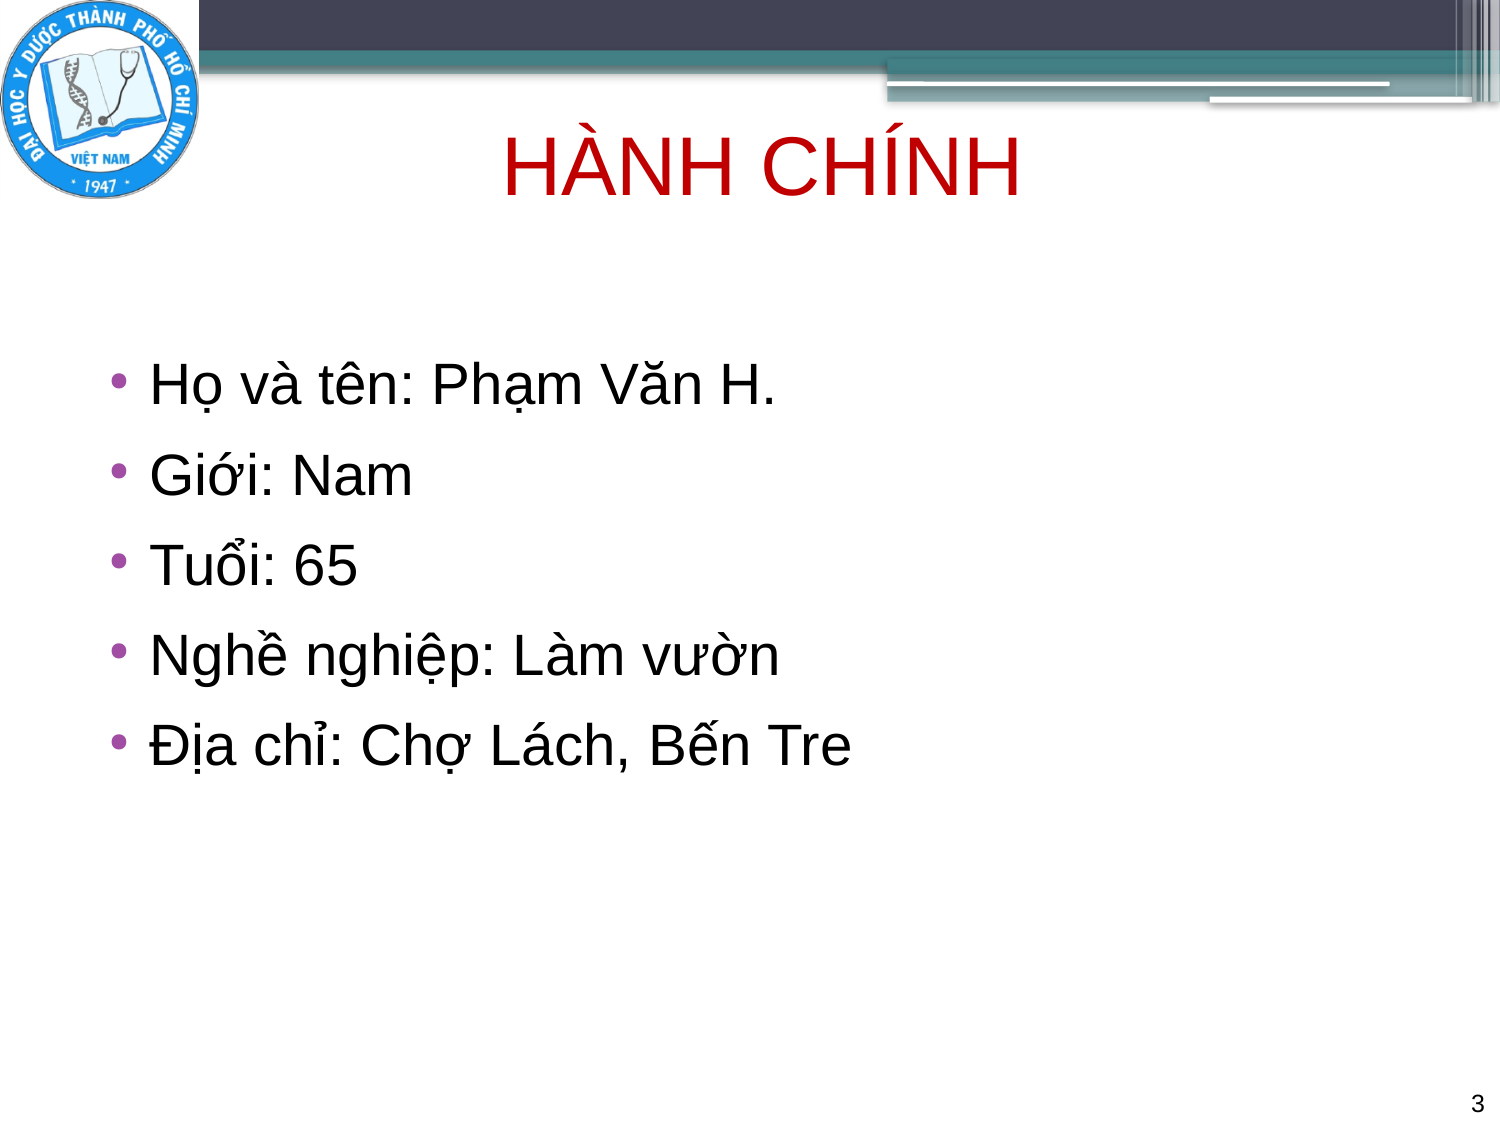

# HÀNH CHÍNH
Họ và tên: Phạm Văn H.
Giới: Nam
Tuổi: 65
Nghề nghiệp: Làm vườn
Địa chỉ: Chợ Lách, Bến Tre

3